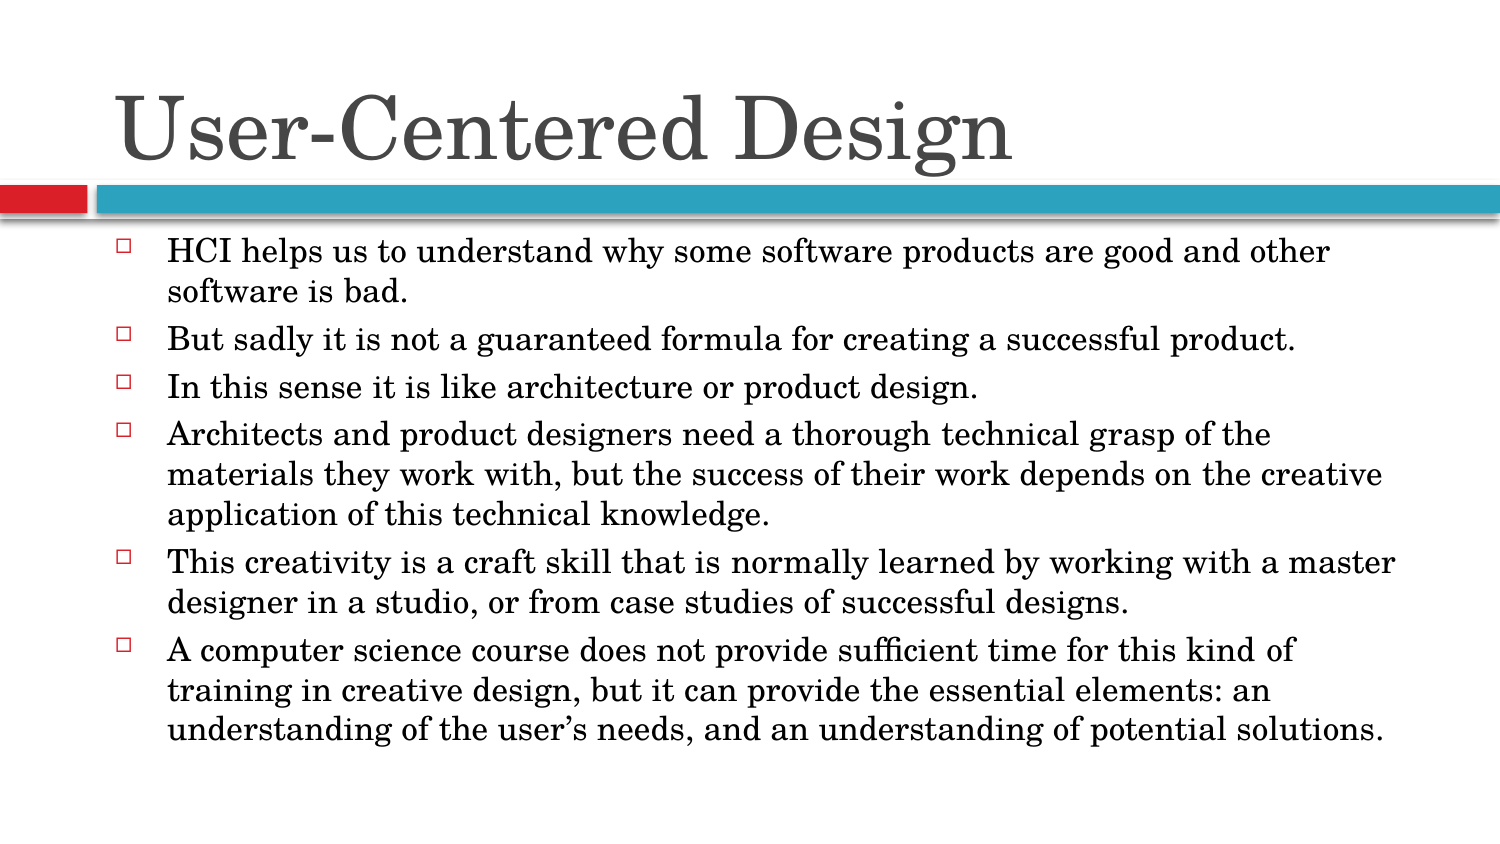

# User-Centered Design
HCI helps us to understand why some software products are good and other software is bad.
But sadly it is not a guaranteed formula for creating a successful product.
In this sense it is like architecture or product design.
Architects and product designers need a thorough technical grasp of the materials they work with, but the success of their work depends on the creative application of this technical knowledge.
This creativity is a craft skill that is normally learned by working with a master designer in a studio, or from case studies of successful designs.
A computer science course does not provide sufficient time for this kind of training in creative design, but it can provide the essential elements: an understanding of the user’s needs, and an understanding of potential solutions.